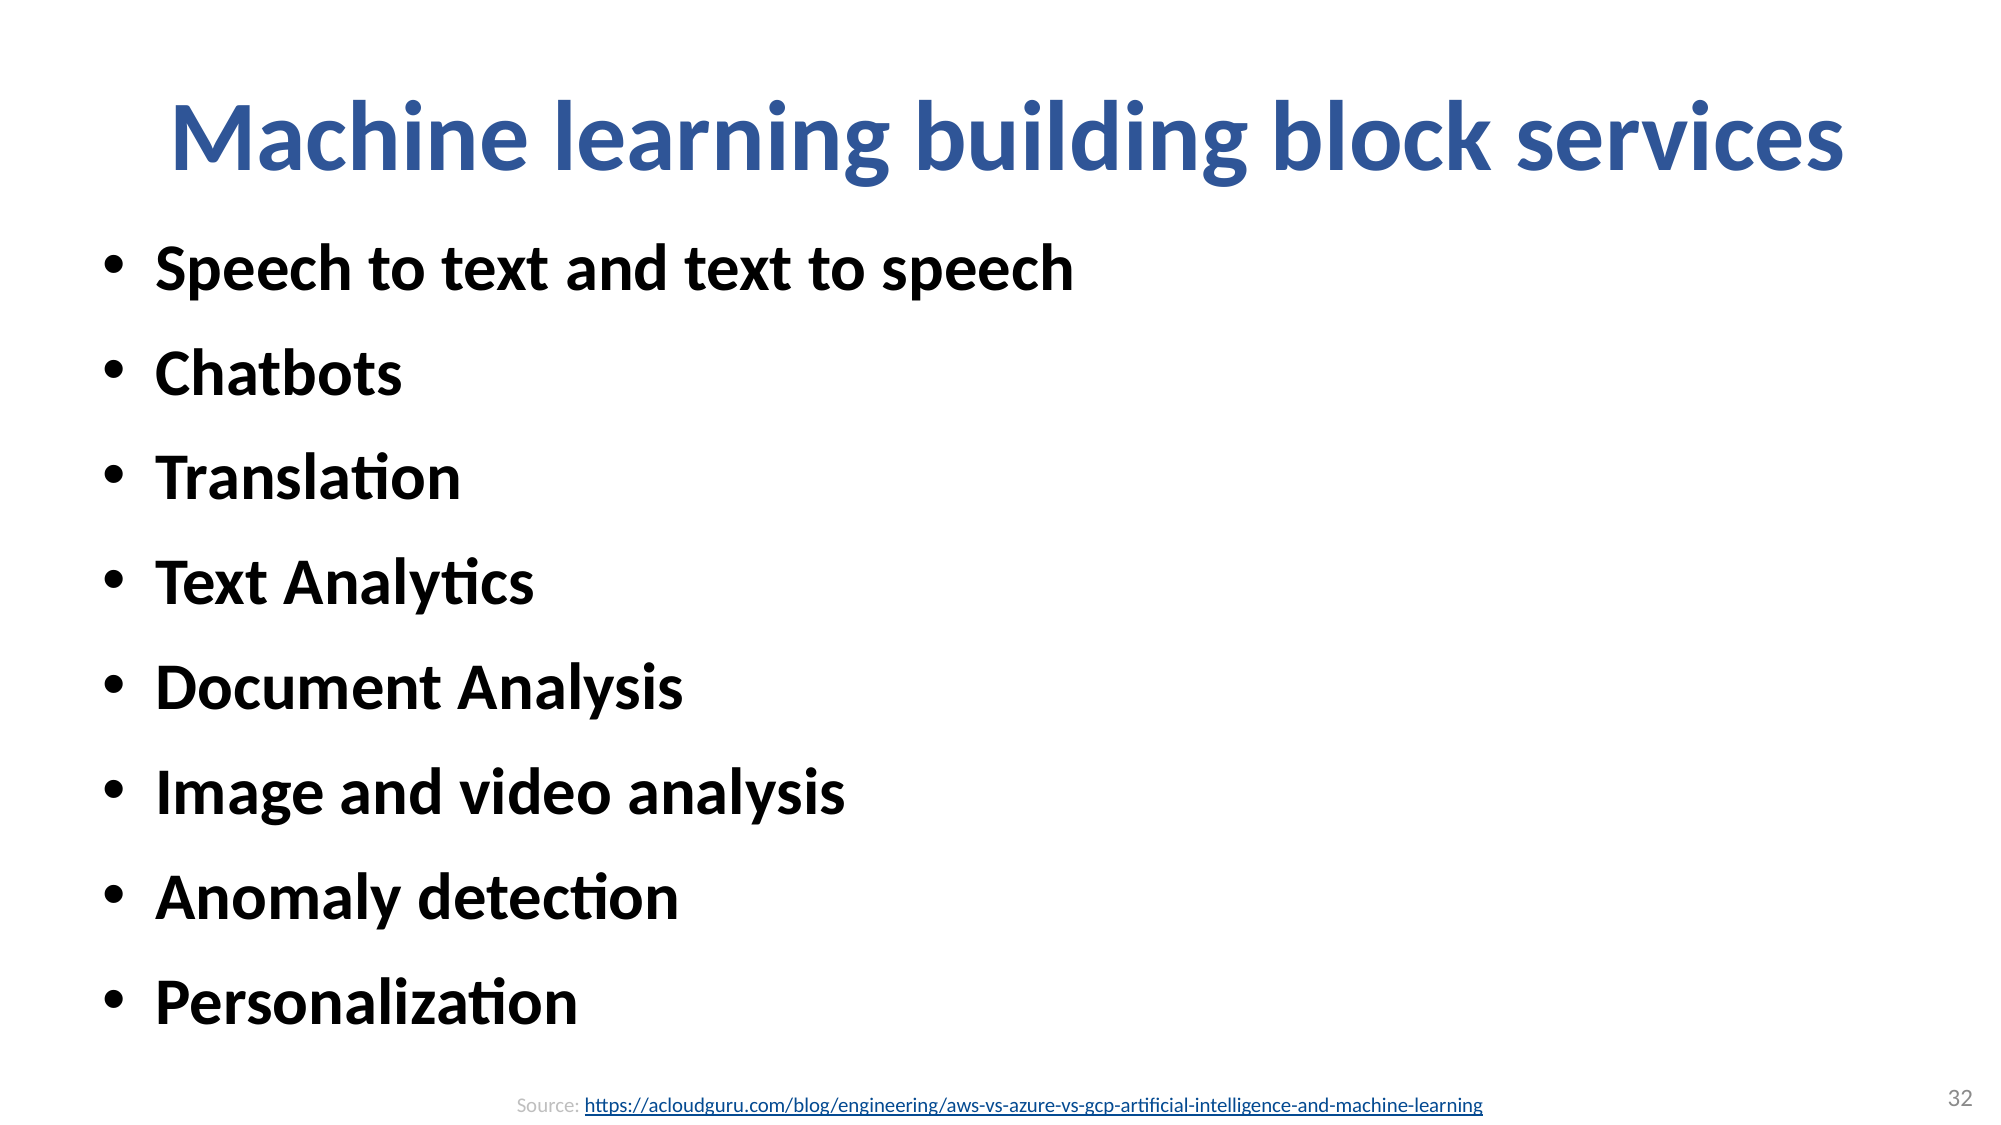

# Machine learning building block services
Speech to text and text to speech
Chatbots
Translation
Text Analytics
Document Analysis
Image and video analysis
Anomaly detection
Personalization
32
Source: https://acloudguru.com/blog/engineering/aws-vs-azure-vs-gcp-artificial-intelligence-and-machine-learning